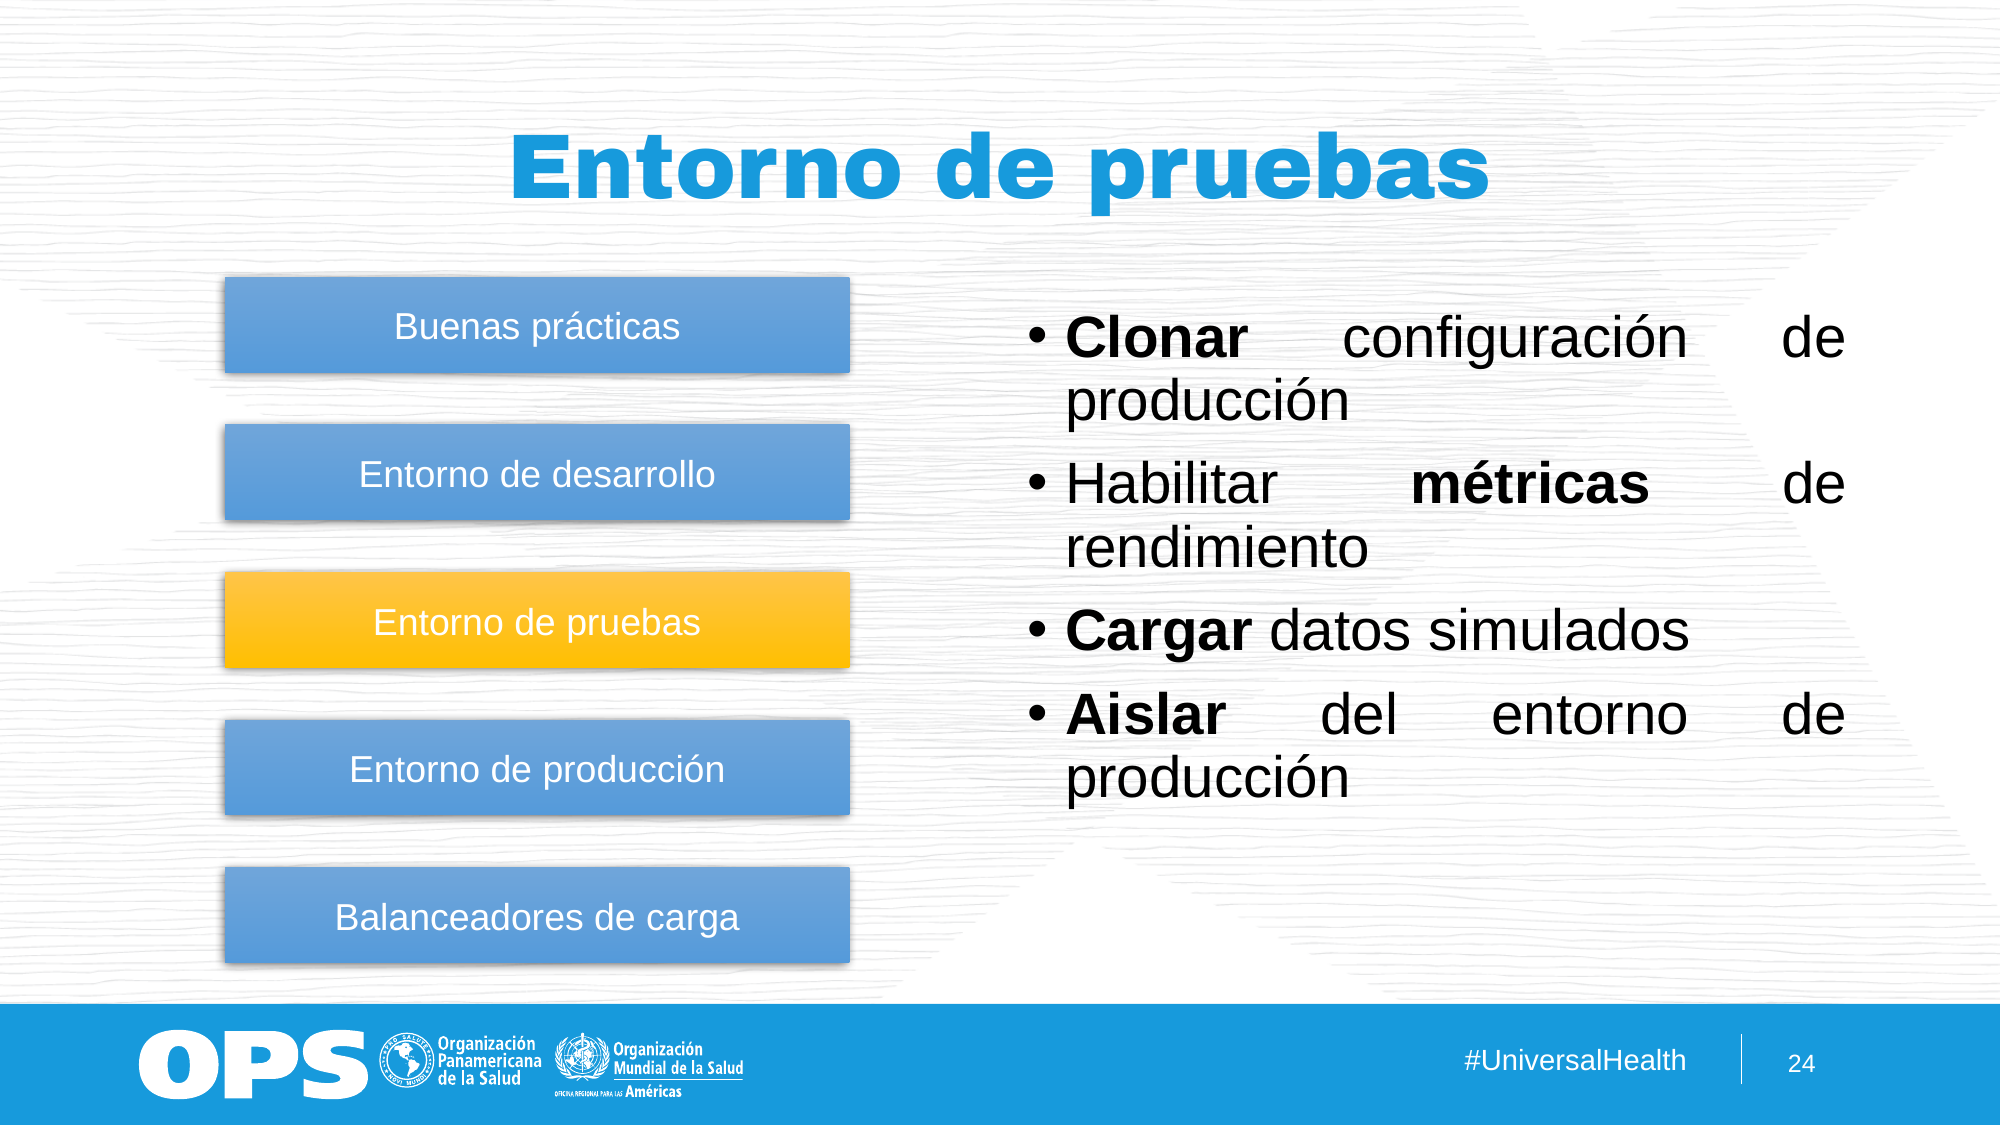

# Entorno de pruebas
Buenas prácticas
Clonar configuración de producción
Habilitar métricas de rendimiento
Cargar datos simulados
Aislar del entorno de producción
Entorno de desarrollo
Entorno de pruebas
Entorno de producción
Balanceadores de carga
24